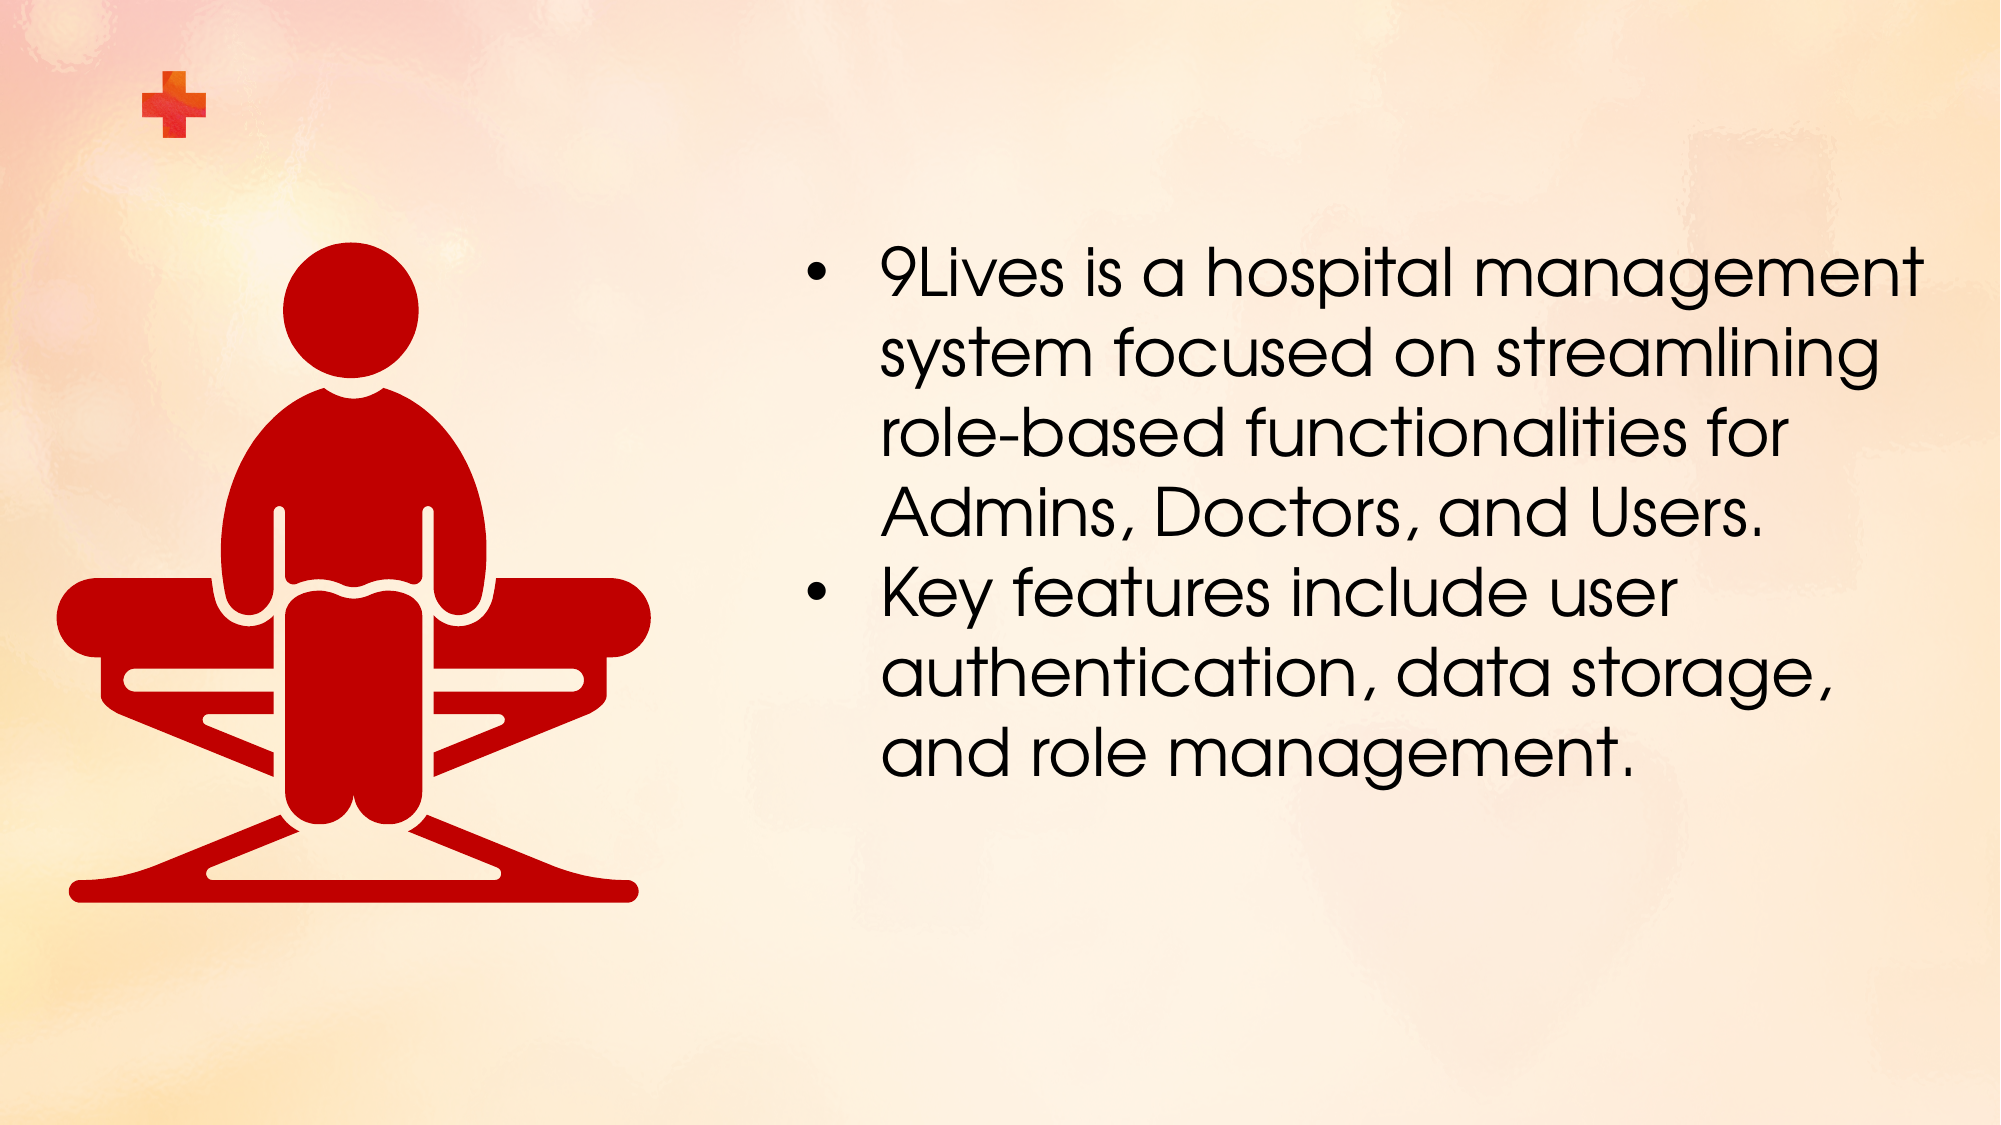

9Lives is a hospital management system focused on streamlining role-based functionalities for Admins, Doctors, and Users.
Key features include user authentication, data storage, and role management.